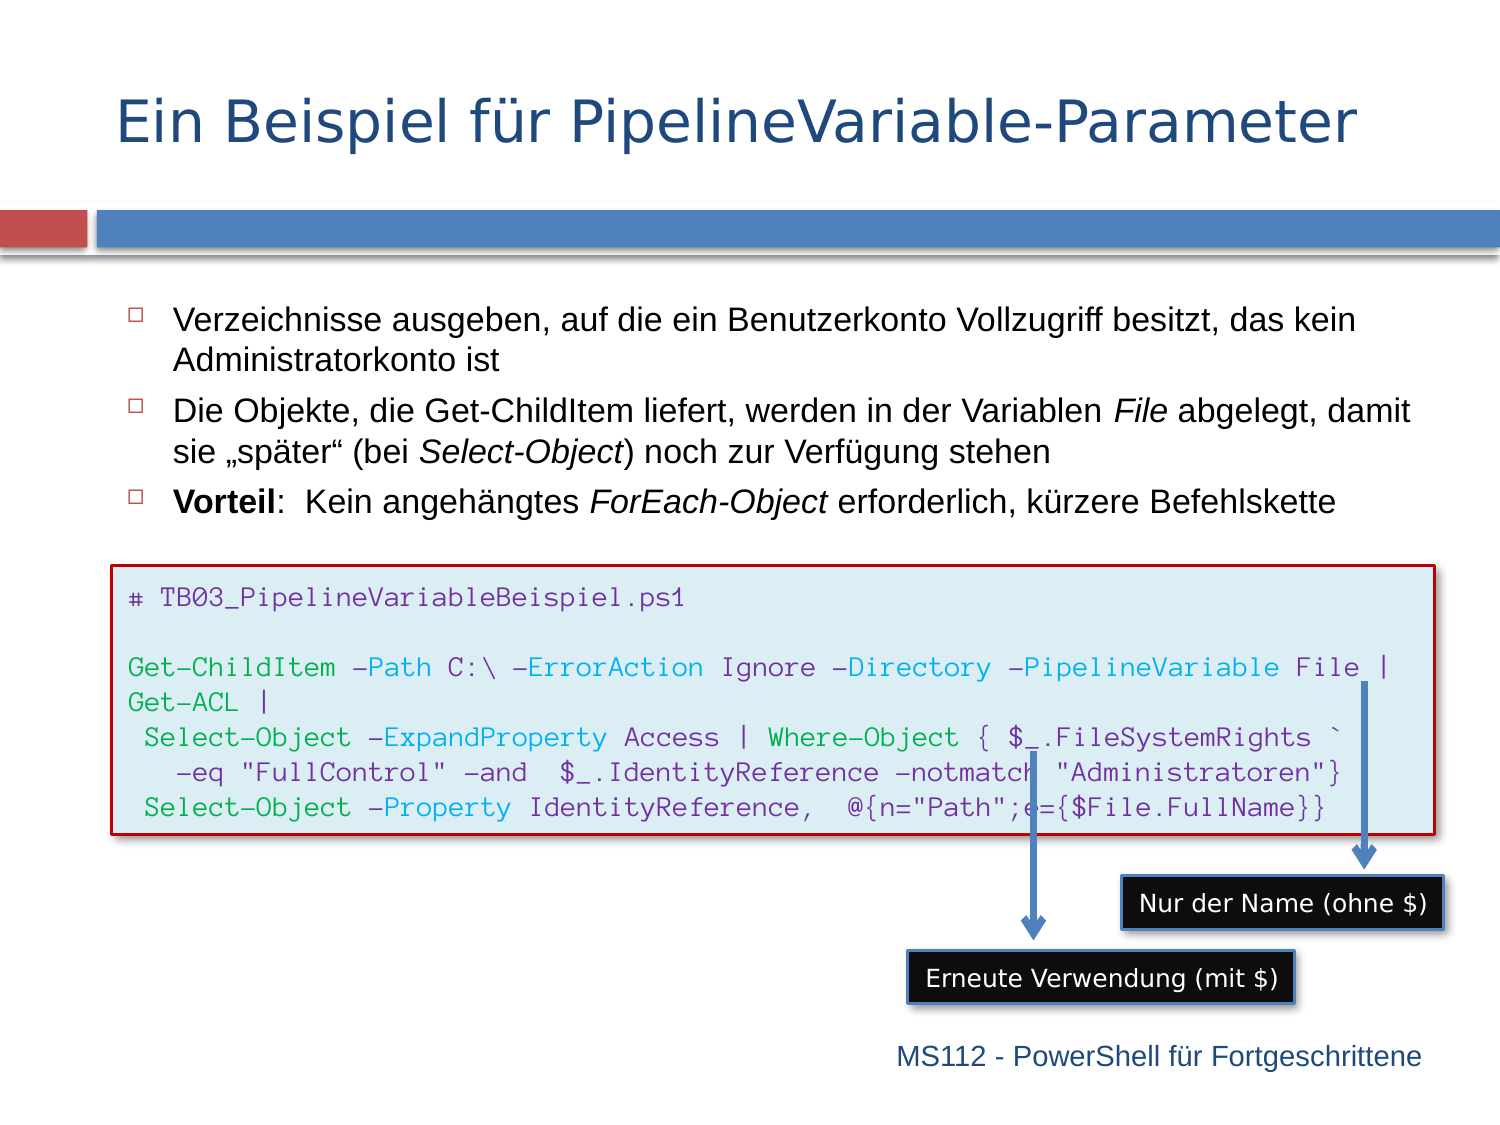

# Ein Beispiel für PipelineVariable-Parameter
Verzeichnisse ausgeben, auf die ein Benutzerkonto Vollzugriff besitzt, das kein Administratorkonto ist
Die Objekte, die Get-ChildItem liefert, werden in der Variablen File abgelegt, damit sie „später“ (bei Select-Object) noch zur Verfügung stehen
Vorteil:  Kein angehängtes ForEach-Object erforderlich, kürzere Befehlskette
# TB03_PipelineVariableBeispiel.ps1
Get-ChildItem -Path C:\ -ErrorAction Ignore -Directory -PipelineVariable File | Get-ACL |
 Select-Object -ExpandProperty Access | Where-Object { $_.FileSystemRights `
   -eq "FullControl" -and  $_.IdentityReference -notmatch "Administratoren"} |
 Select-Object -Property IdentityReference,  @{n="Path";e={$File.FullName}}
Nur der Name (ohne $)
Erneute Verwendung (mit $)
MS112 - PowerShell für Fortgeschrittene